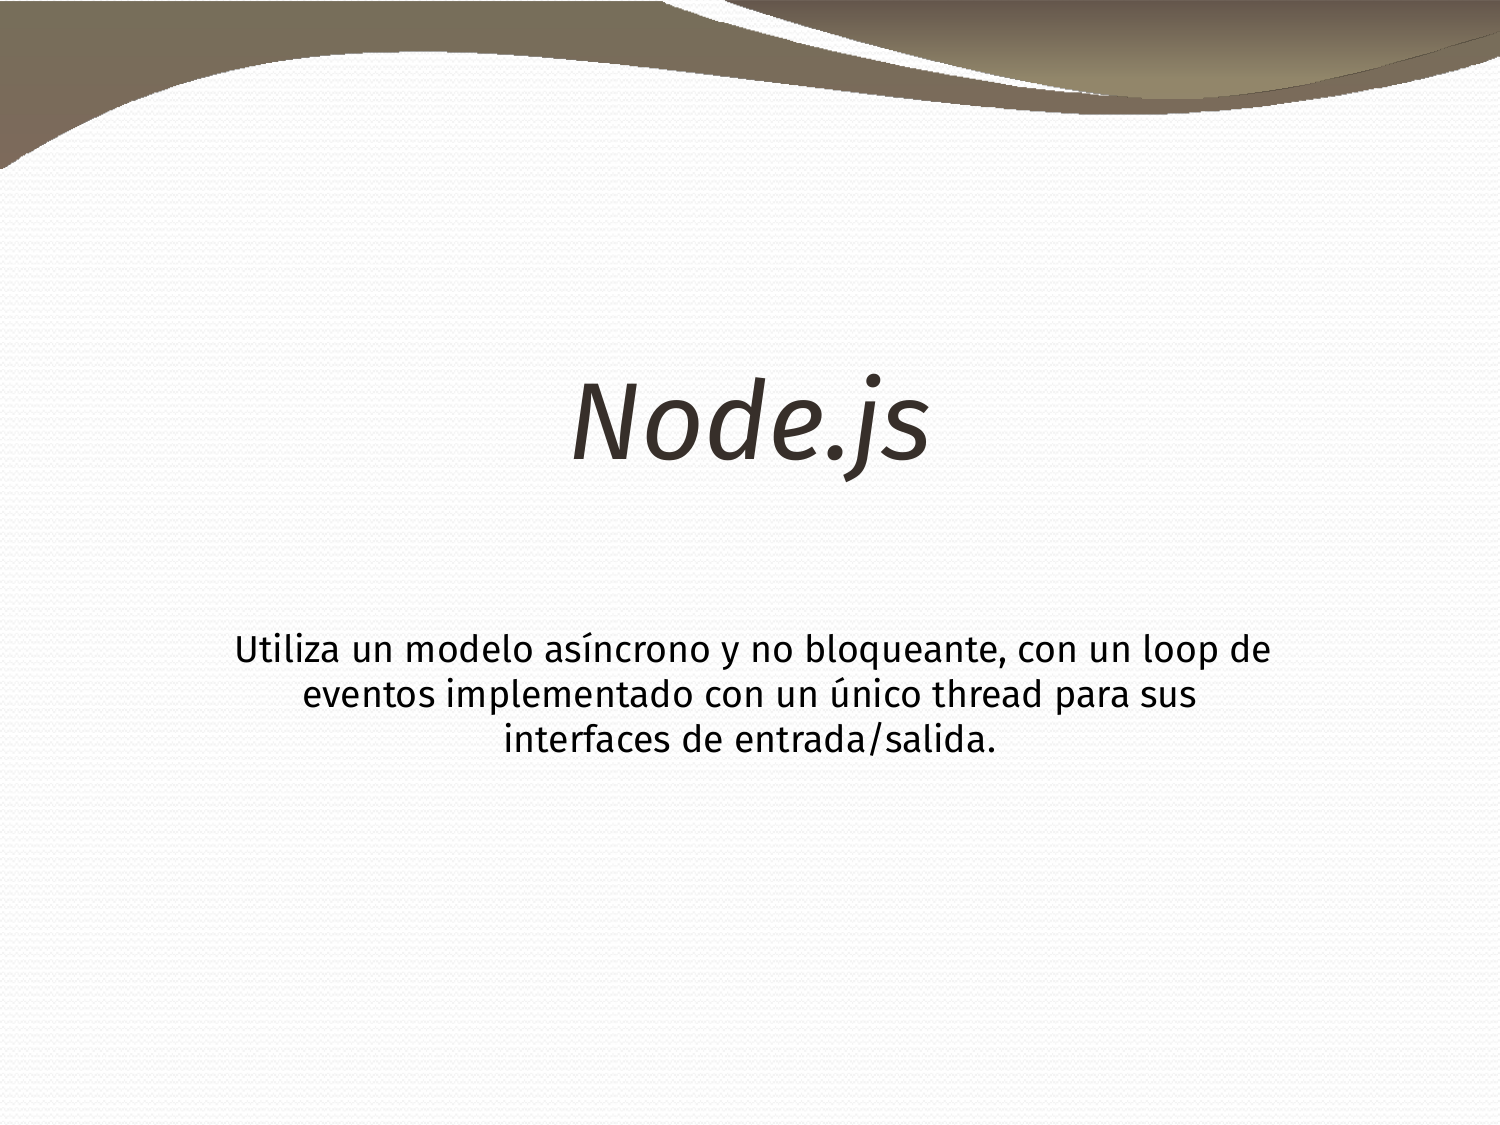

# Node.js
 Utiliza un modelo asíncrono y no bloqueante, con un loop de eventos implementado con un único thread para sus interfaces de entrada/salida.